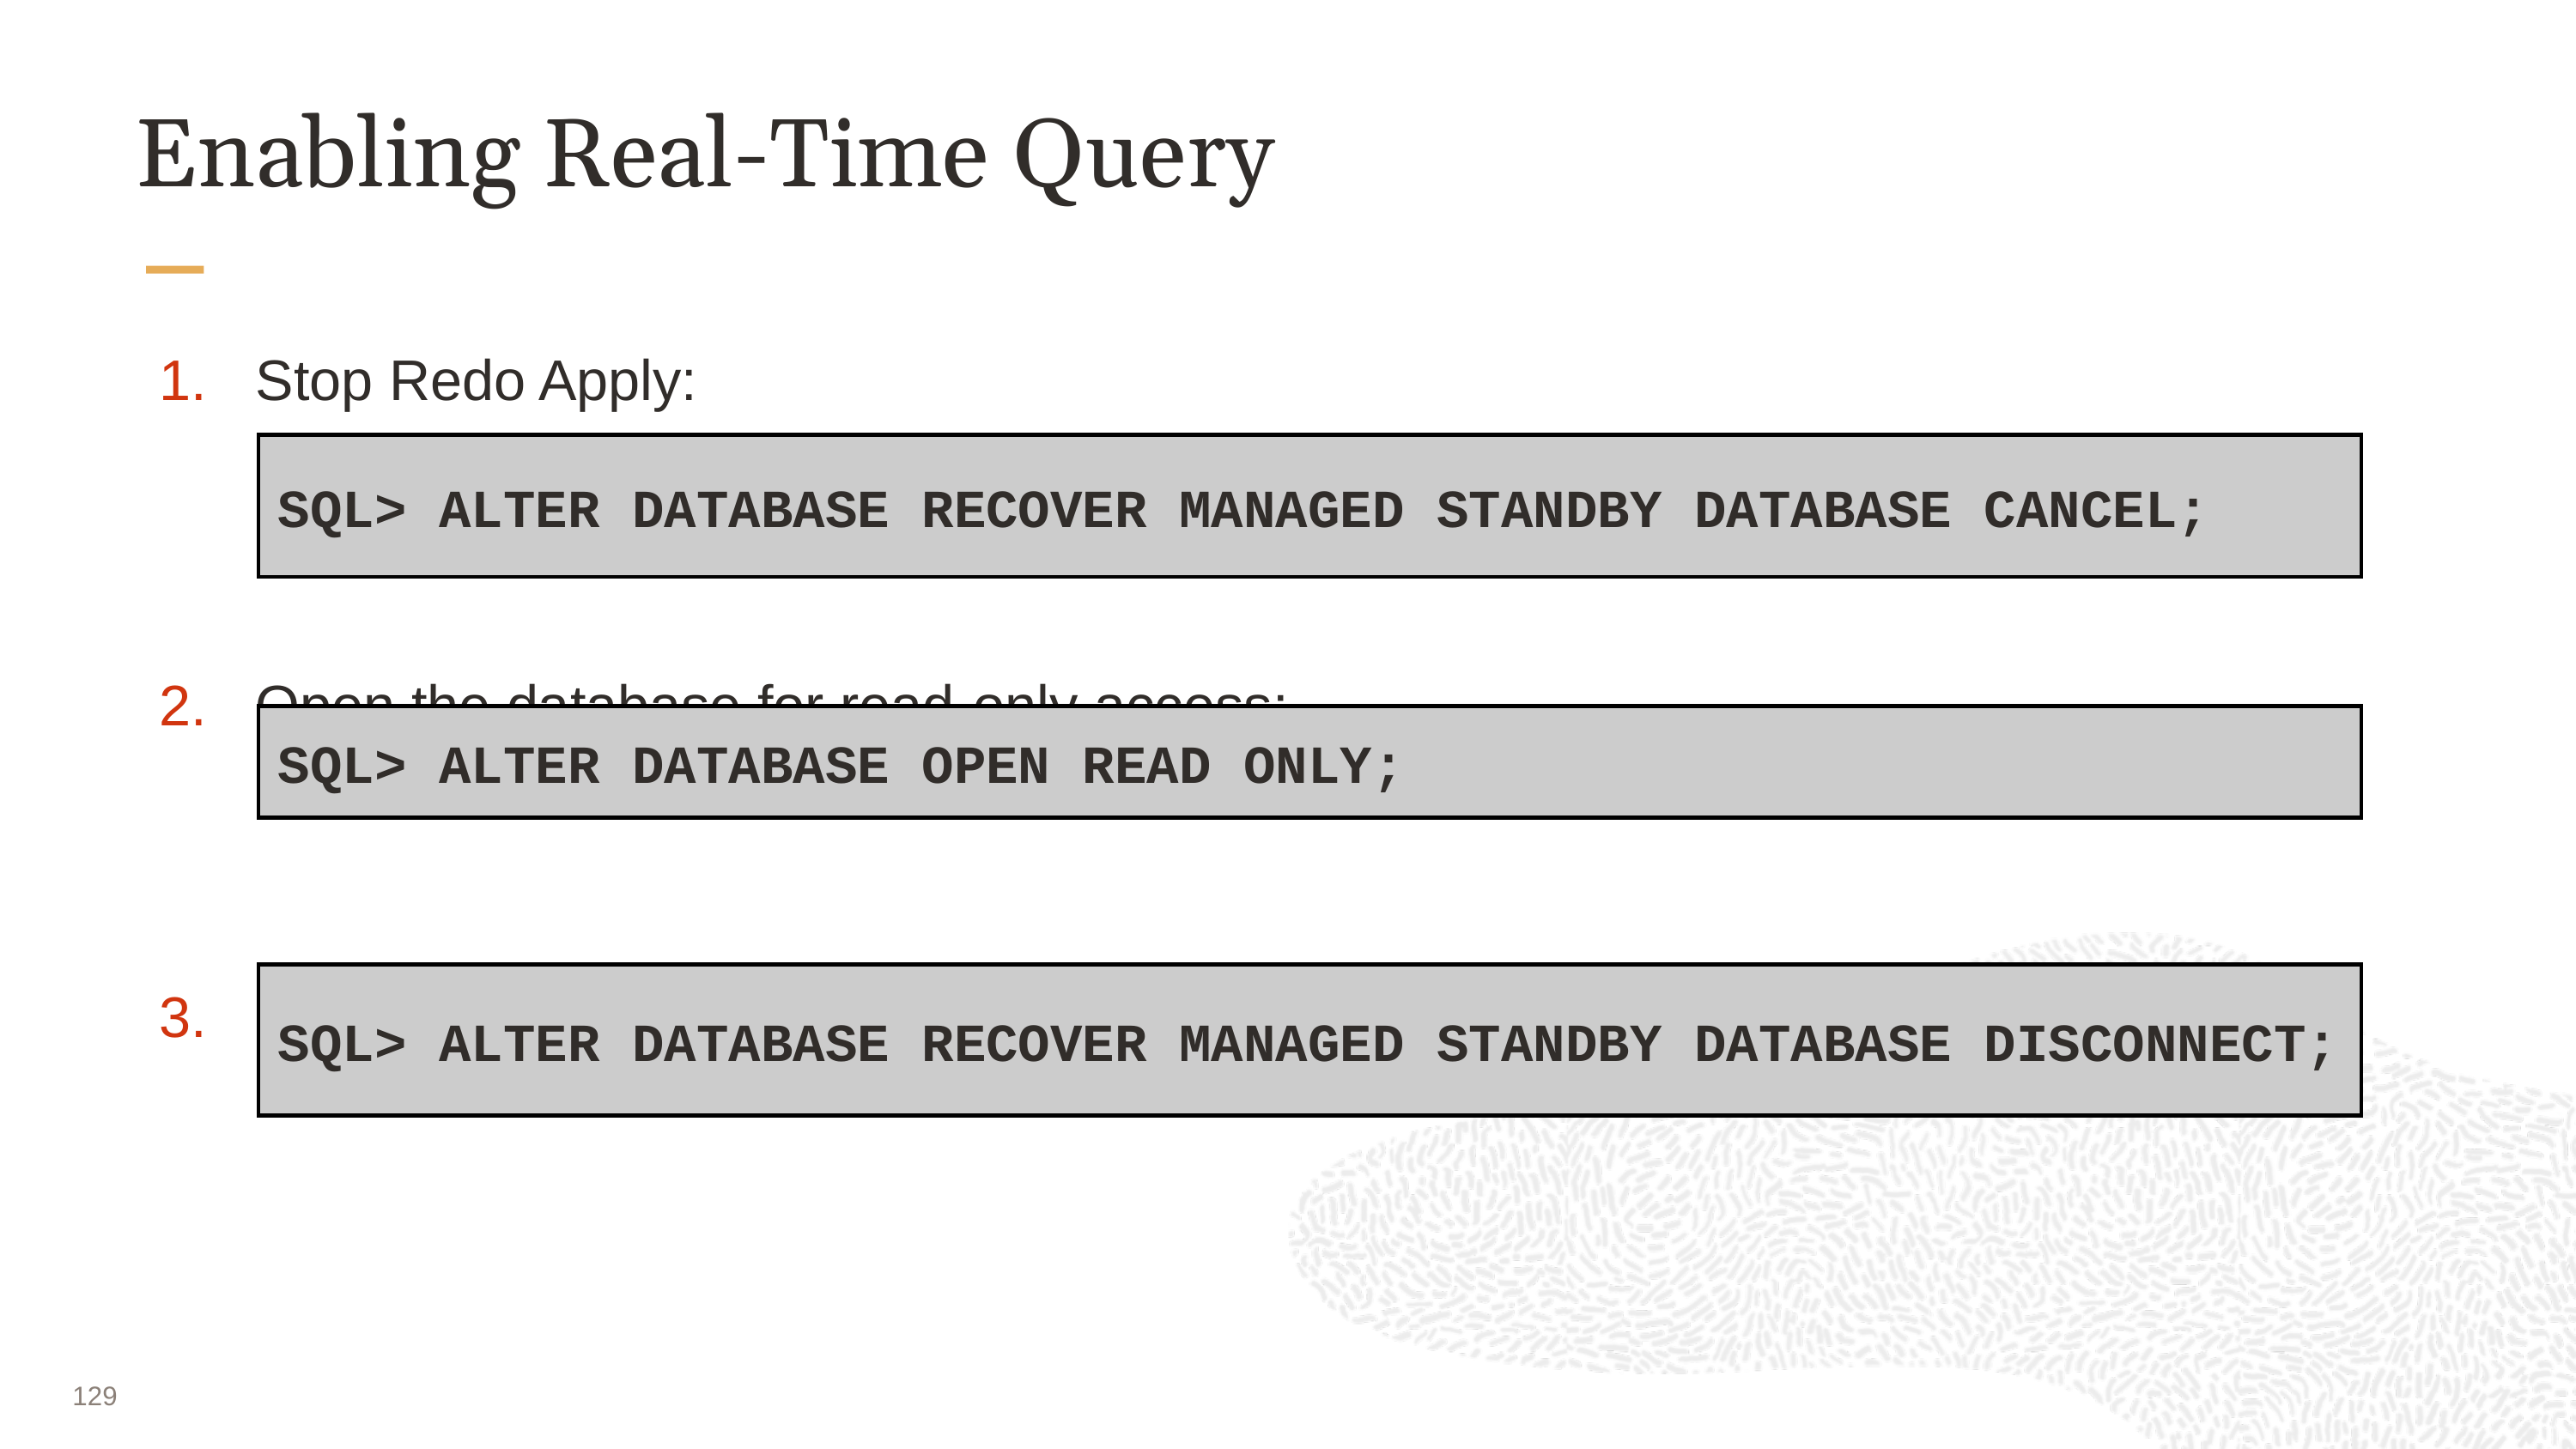

# Enabling Real-Time Query
Stop Redo Apply:

Open the database for read-only access:

Restart Redo Apply with the real-time default option:
SQL> ALTER DATABASE RECOVER MANAGED STANDBY DATABASE CANCEL;
SQL> ALTER DATABASE OPEN READ ONLY;
SQL> ALTER DATABASE RECOVER MANAGED STANDBY DATABASE DISCONNECT;